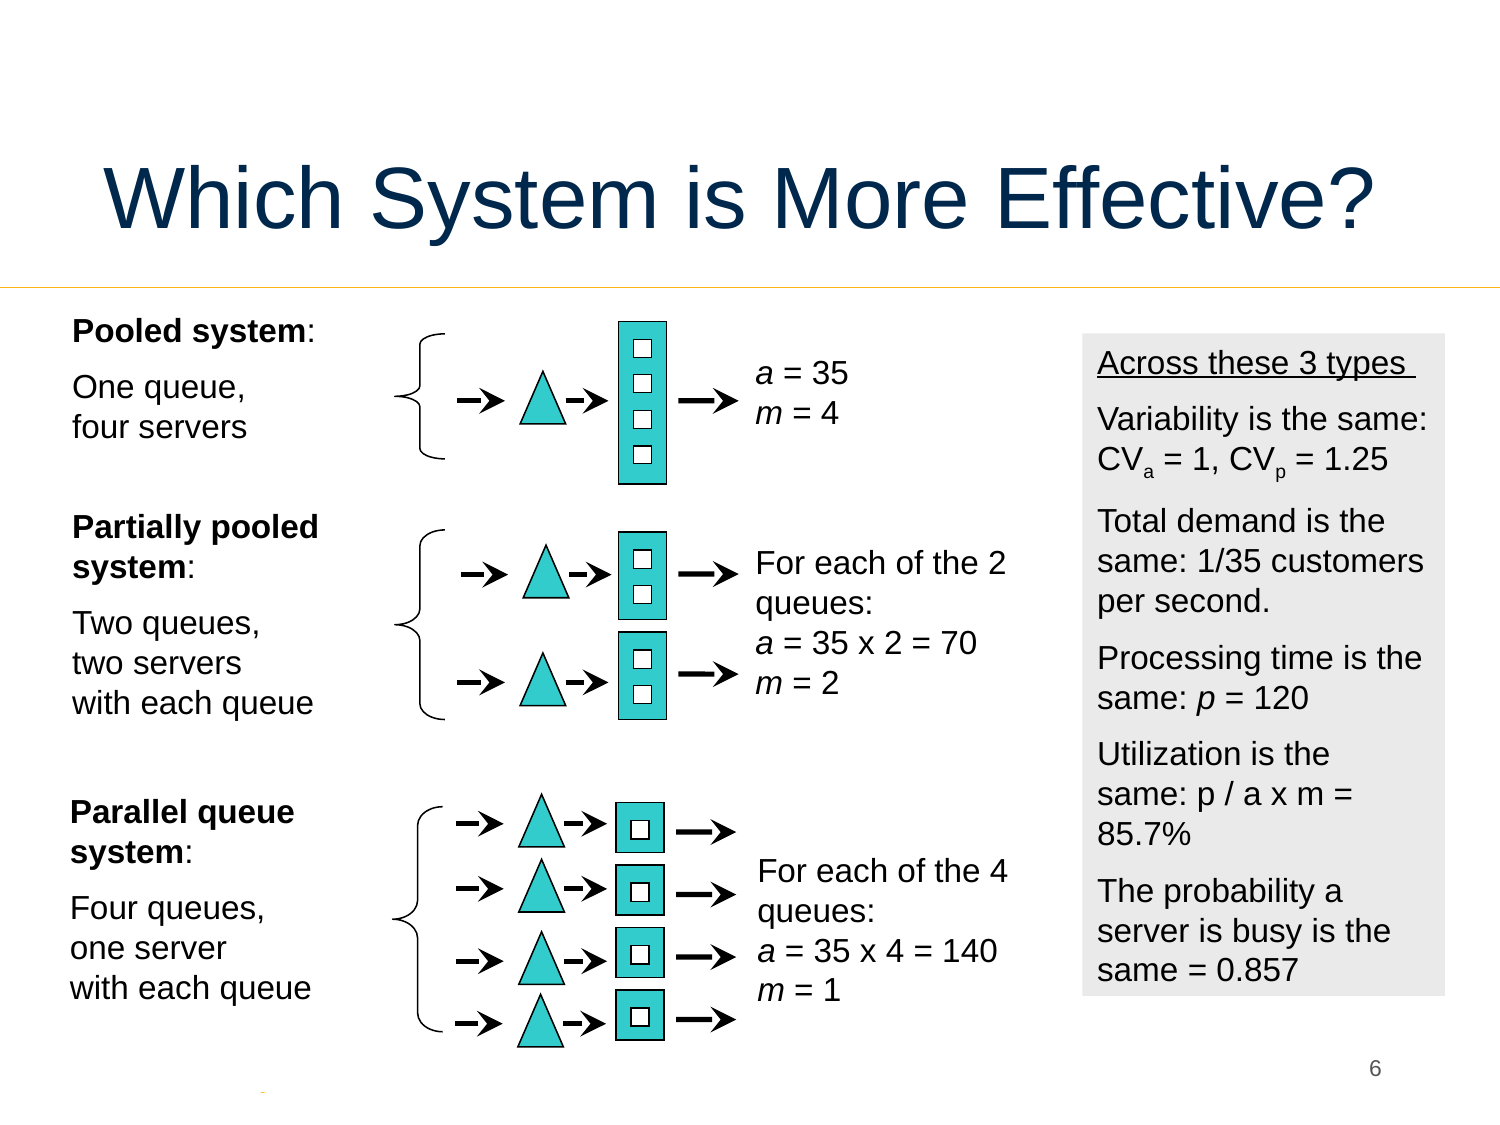

# Which System is More Effective?
Pooled system:
One queue,
four servers

Across these 3 types
Variability is the same: CVa = 1, CVp = 1.25
Total demand is the same: 1/35 customers per second.
Processing time is the same: p = 120
Utilization is the same: p / a x m = 85.7%
The probability a server is busy is the same = 0.857

a = 35
m = 4

Partially pooled system:
Two queues,
two servers
with each queue

For each of the 2 queues:
a = 35 x 2 = 70
m = 2

Parallel queue system:
Four queues,
one server
with each queue

For each of the 4 queues:
a = 35 x 4 = 140
m = 1

6